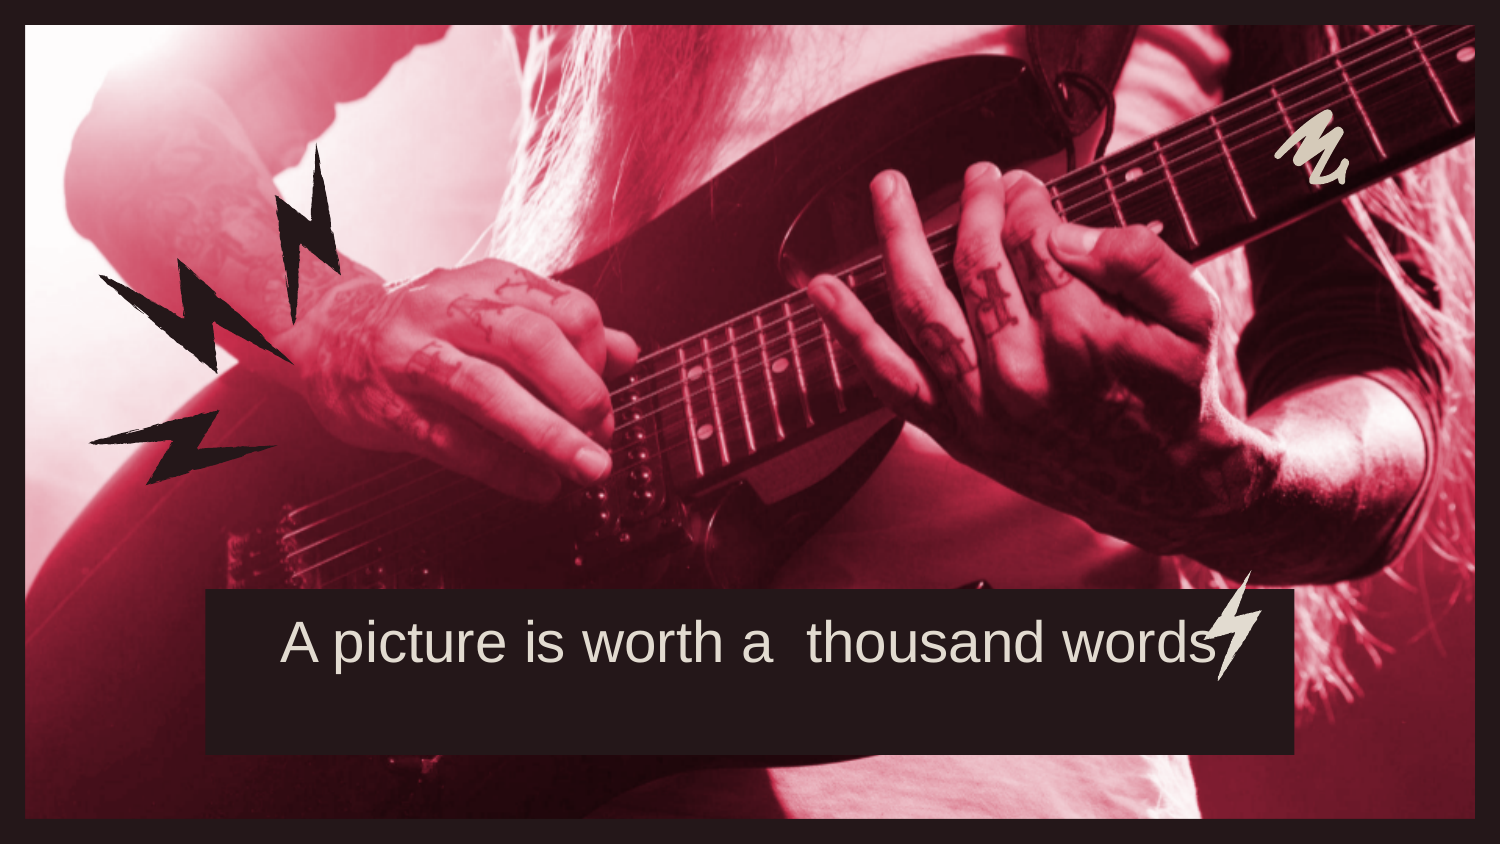

# A picture is worth a  thousand words